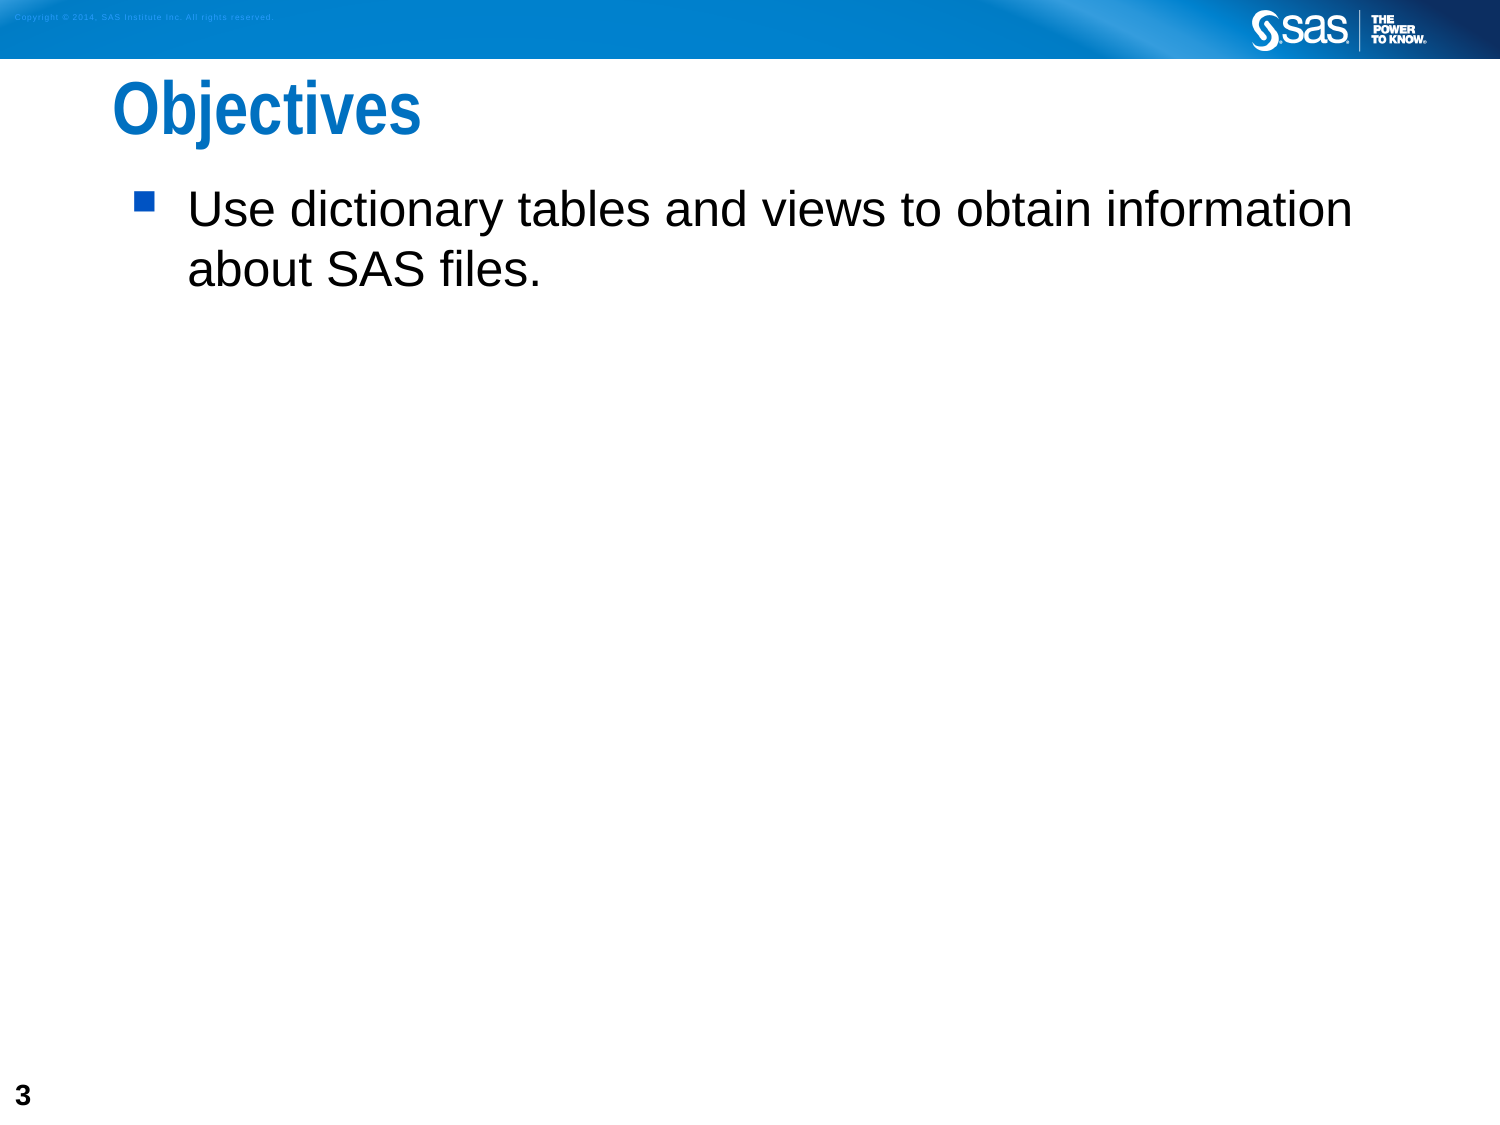

# Objectives
Use dictionary tables and views to obtain information about SAS files.